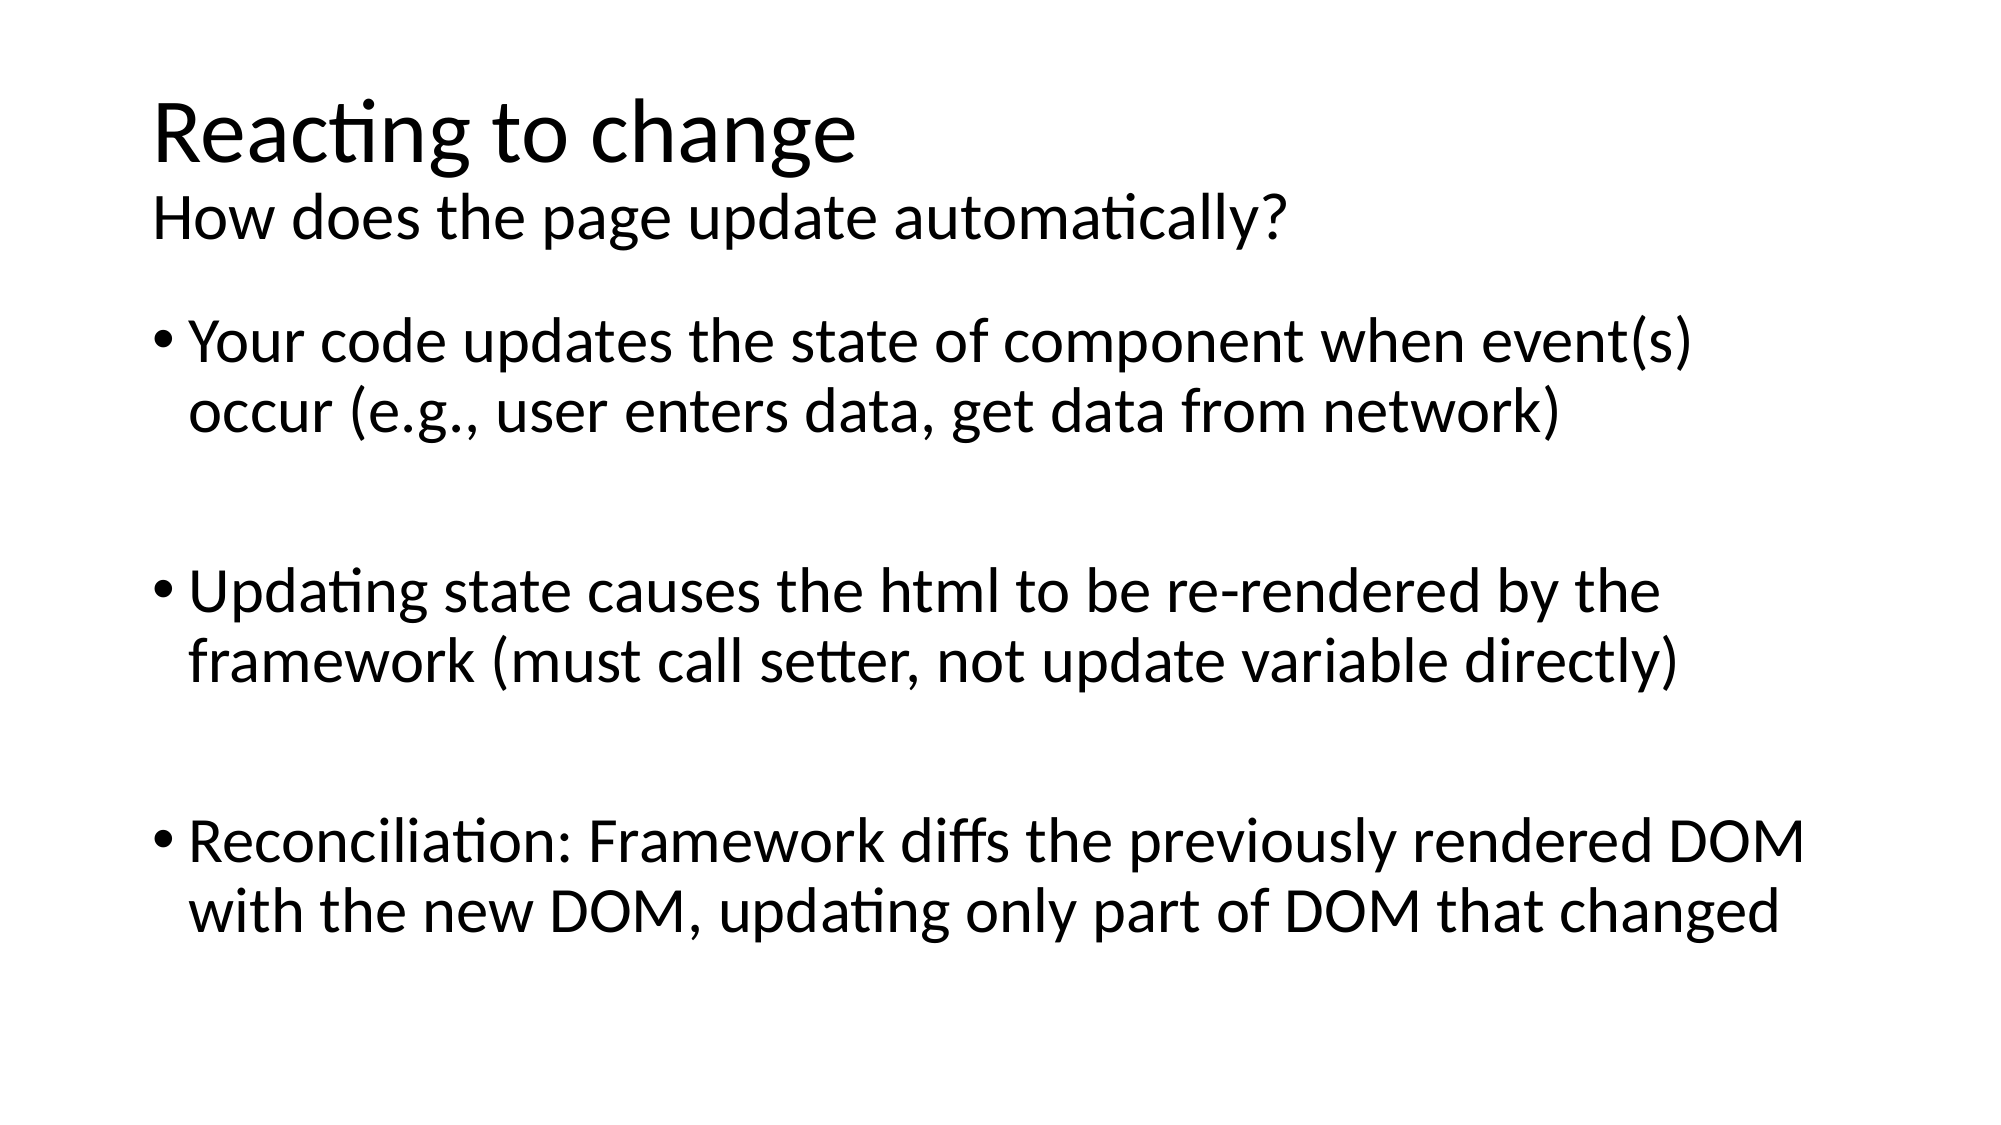

# Reacting to change How does the page update automatically?
Your code updates the state of component when event(s) occur (e.g., user enters data, get data from network)

Updating state causes the html to be re-rendered by the framework (must call setter, not update variable directly)

Reconciliation: Framework diffs the previously rendered DOM with the new DOM, updating only part of DOM that changed